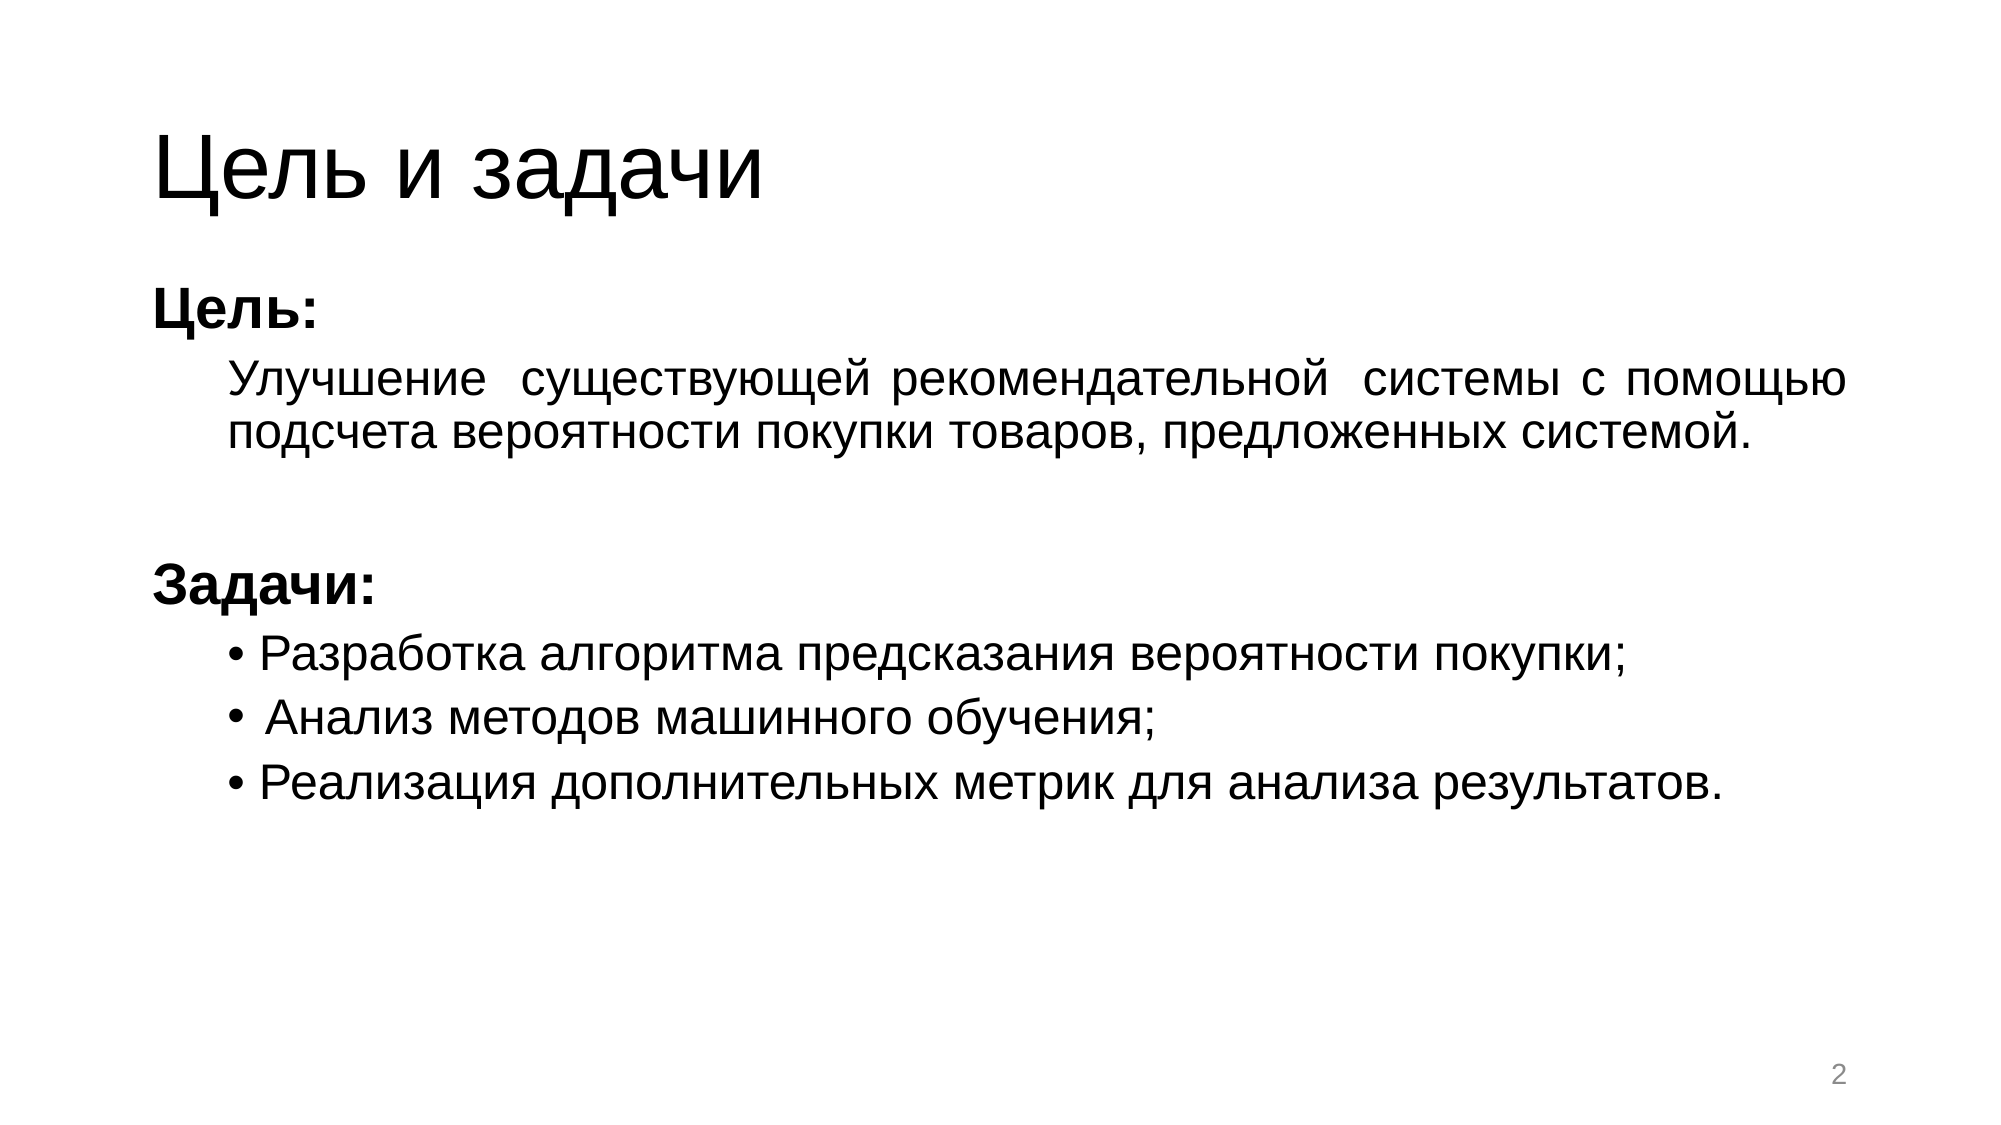

# Цель и задачи
Цель:
Улучшение  существующей рекомендательной  системы с помощью подсчета вероятности покупки товаров, предложенных системой.

Задачи:
• Разработка алгоритма предсказания вероятности покупки;
Анализ методов машинного обучения;
• Реализация дополнительных метрик для анализа результатов.
2